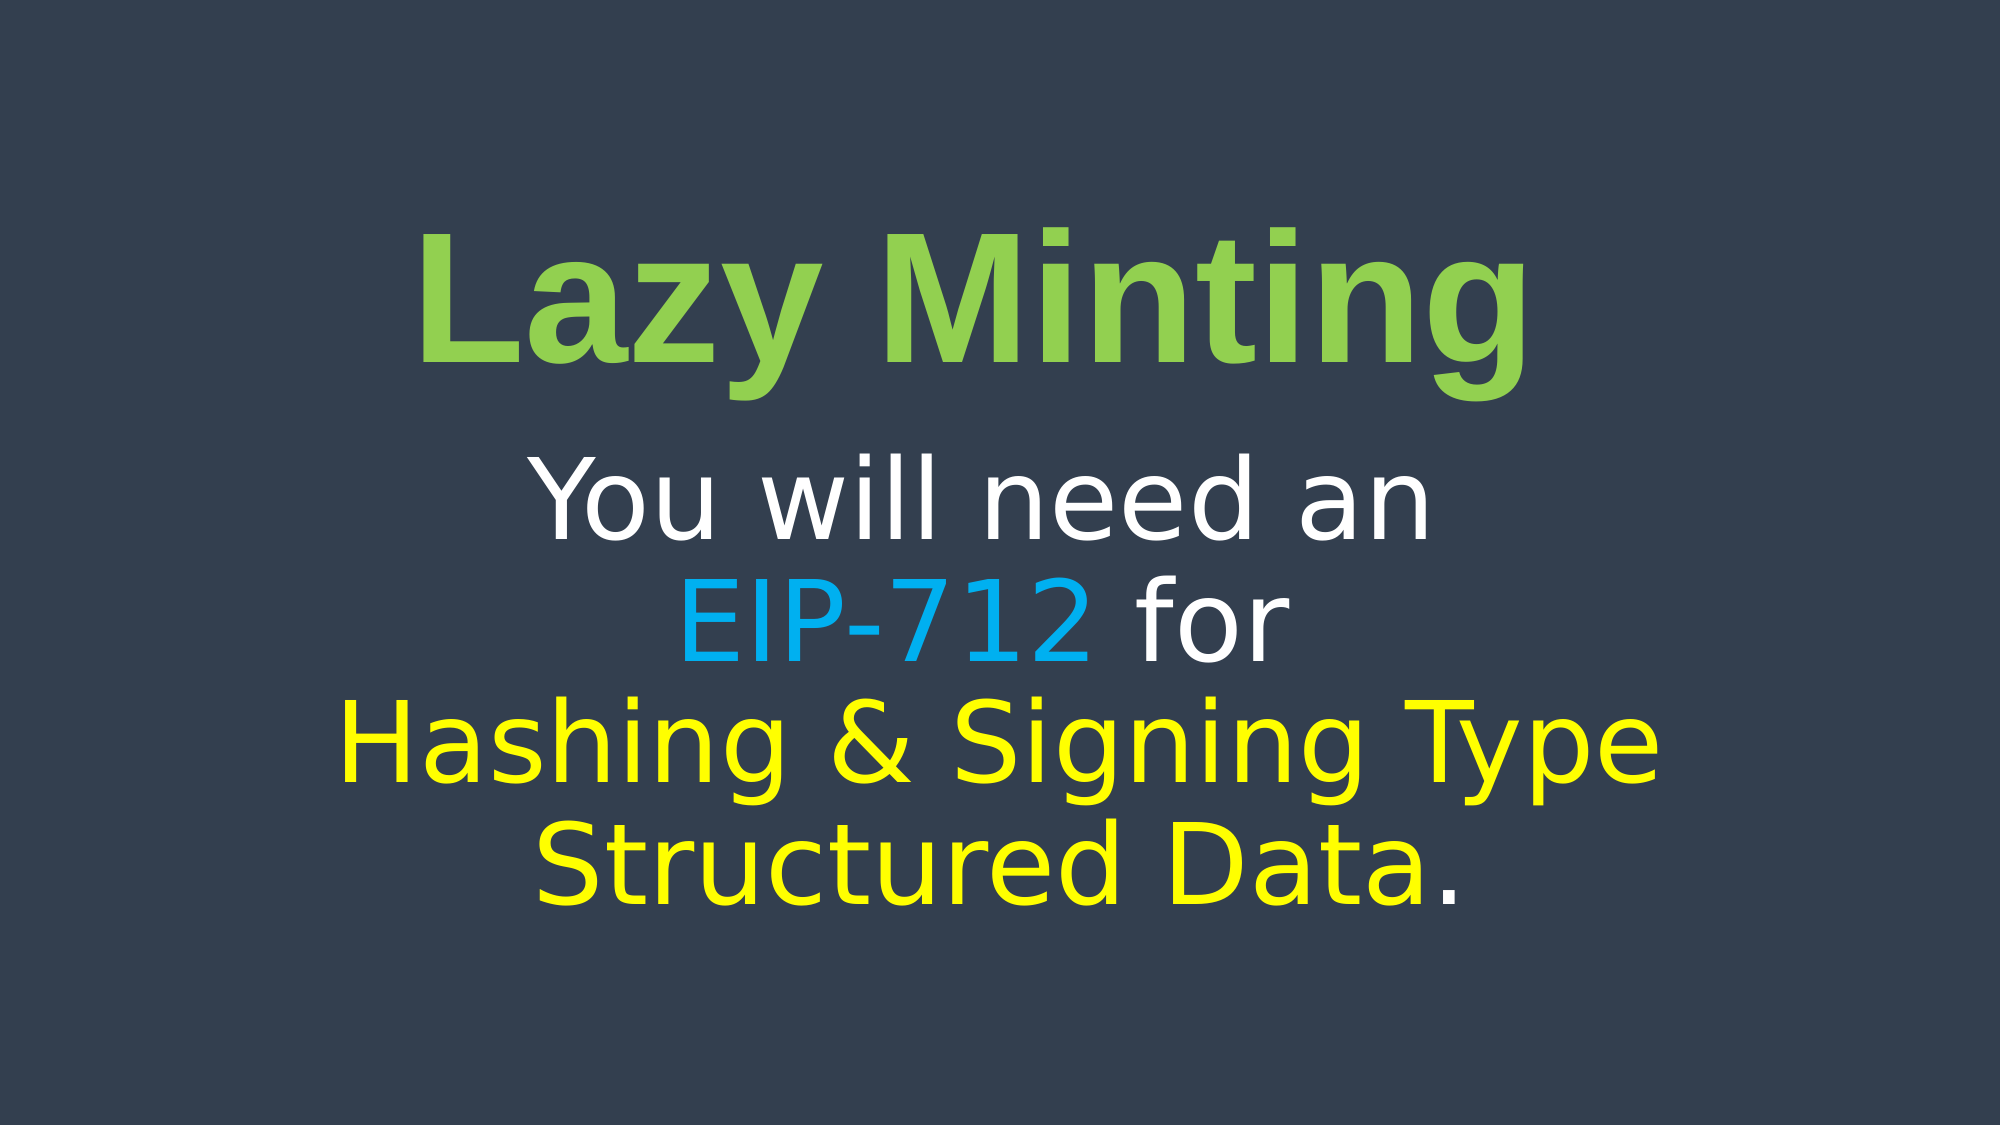

Lazy Minting
# You will need an EIP-712 for Hashing & Signing Type Structured Data.